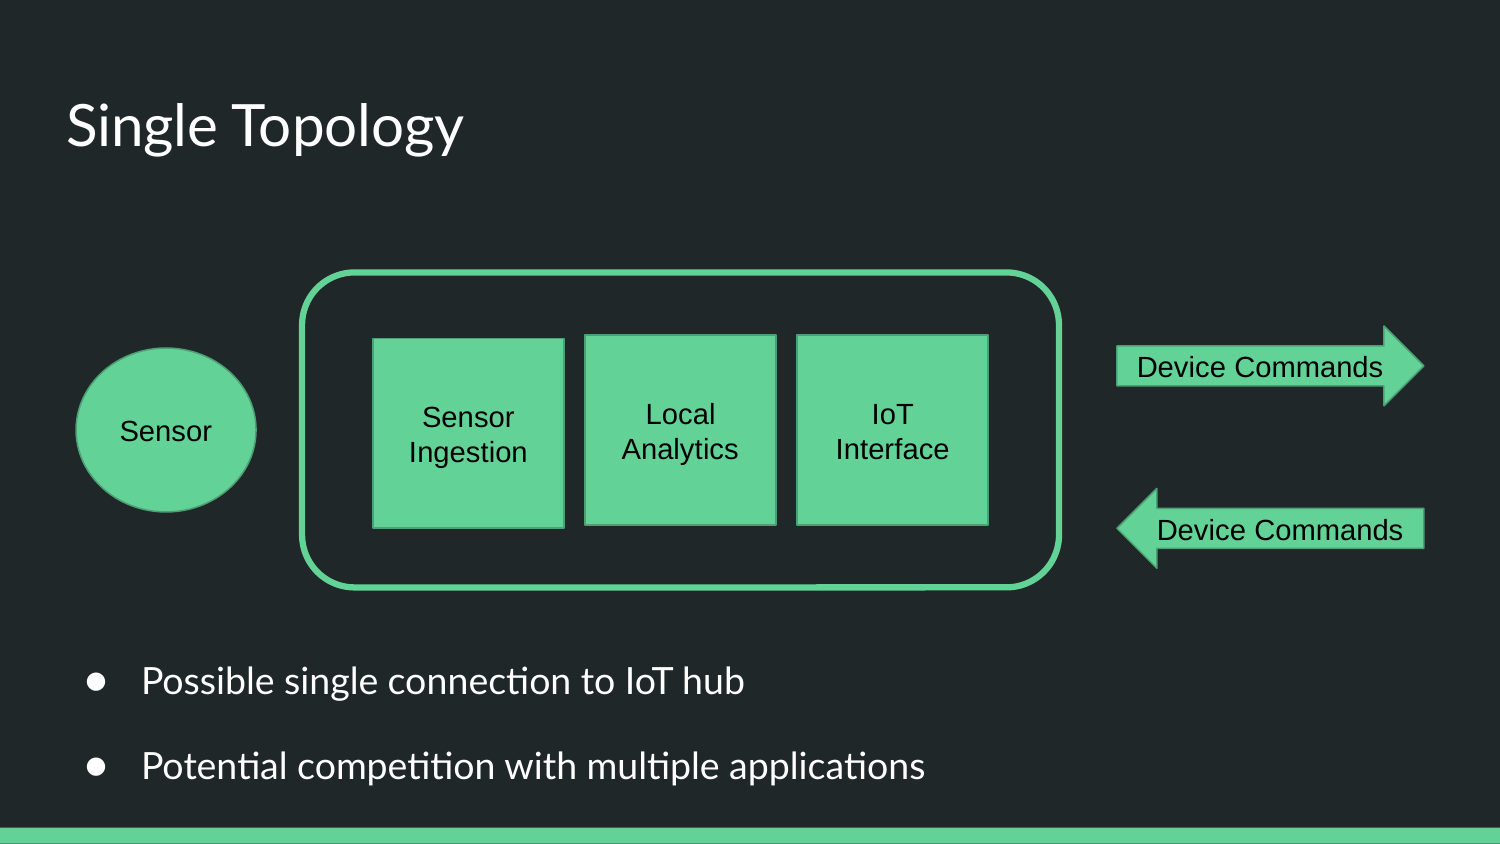

# Single Topology

Device Commands
Local
Analytics
IoT
Interface
Sensor
Ingestion
Sensor
Device Commands

Possible single connection to IoT hub
Potential competition with multiple applications